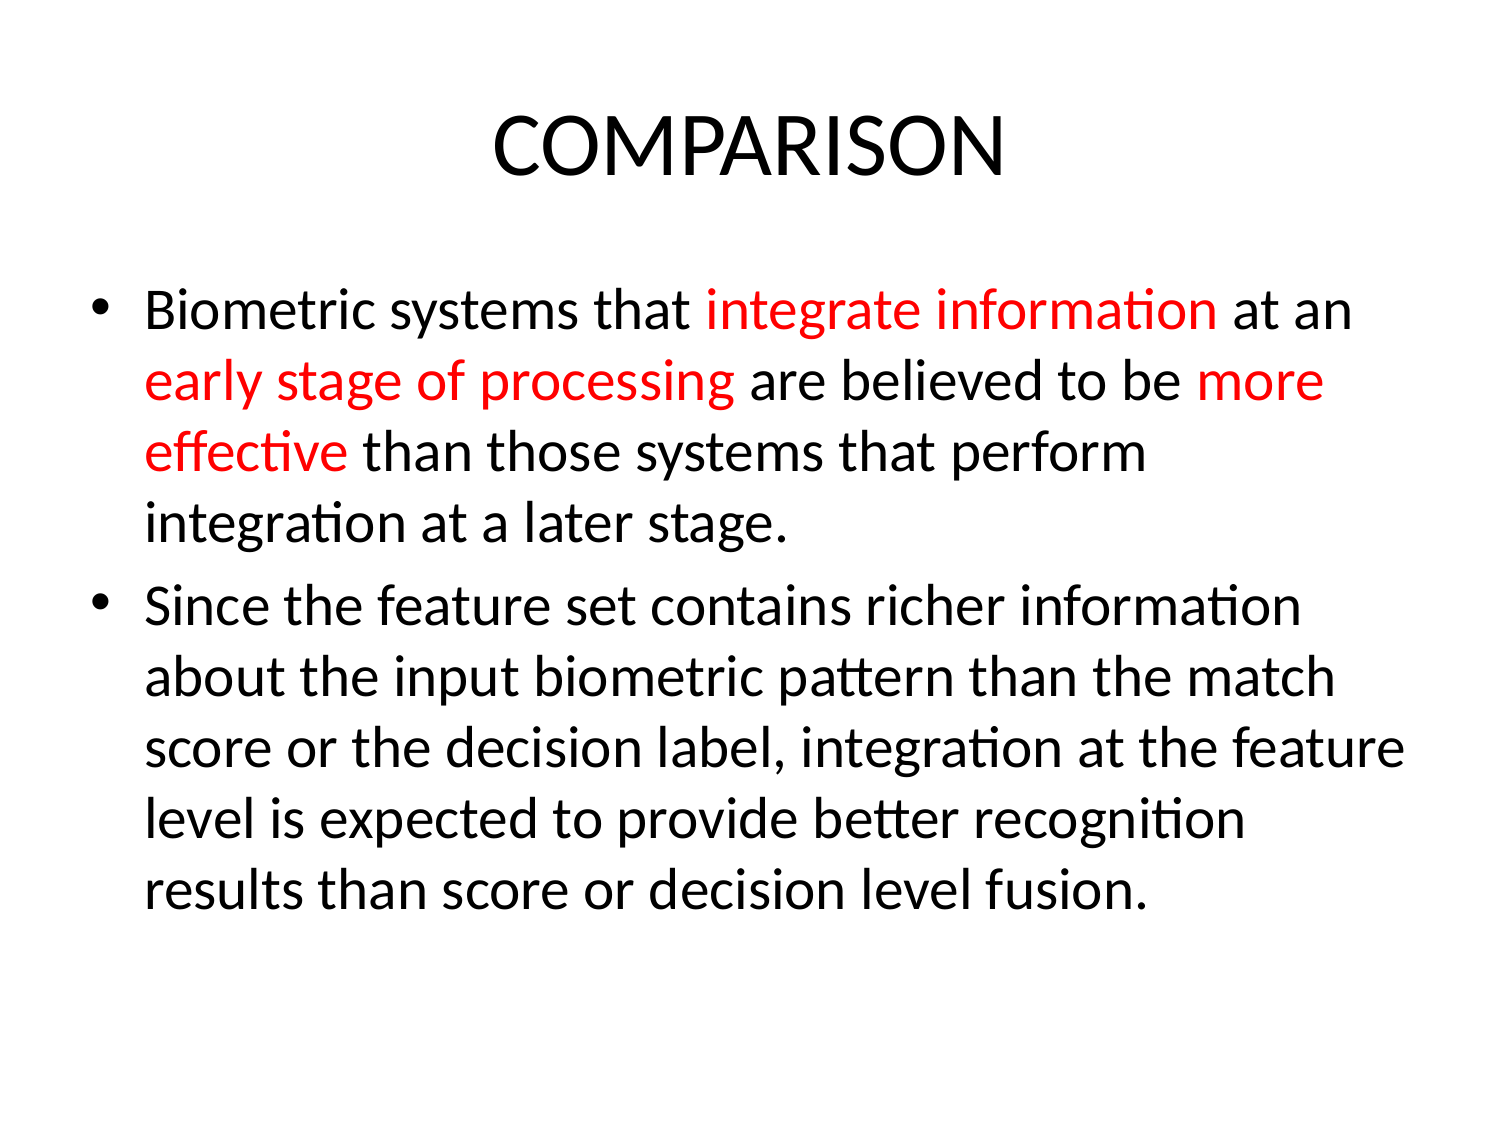

# COMPARISON
Biometric systems that integrate information at an early stage of processing are believed to be more effective than those systems that perform integration at a later stage.
Since the feature set contains richer information about the input biometric pattern than the match score or the decision label, integration at the feature level is expected to provide better recognition results than score or decision level fusion.